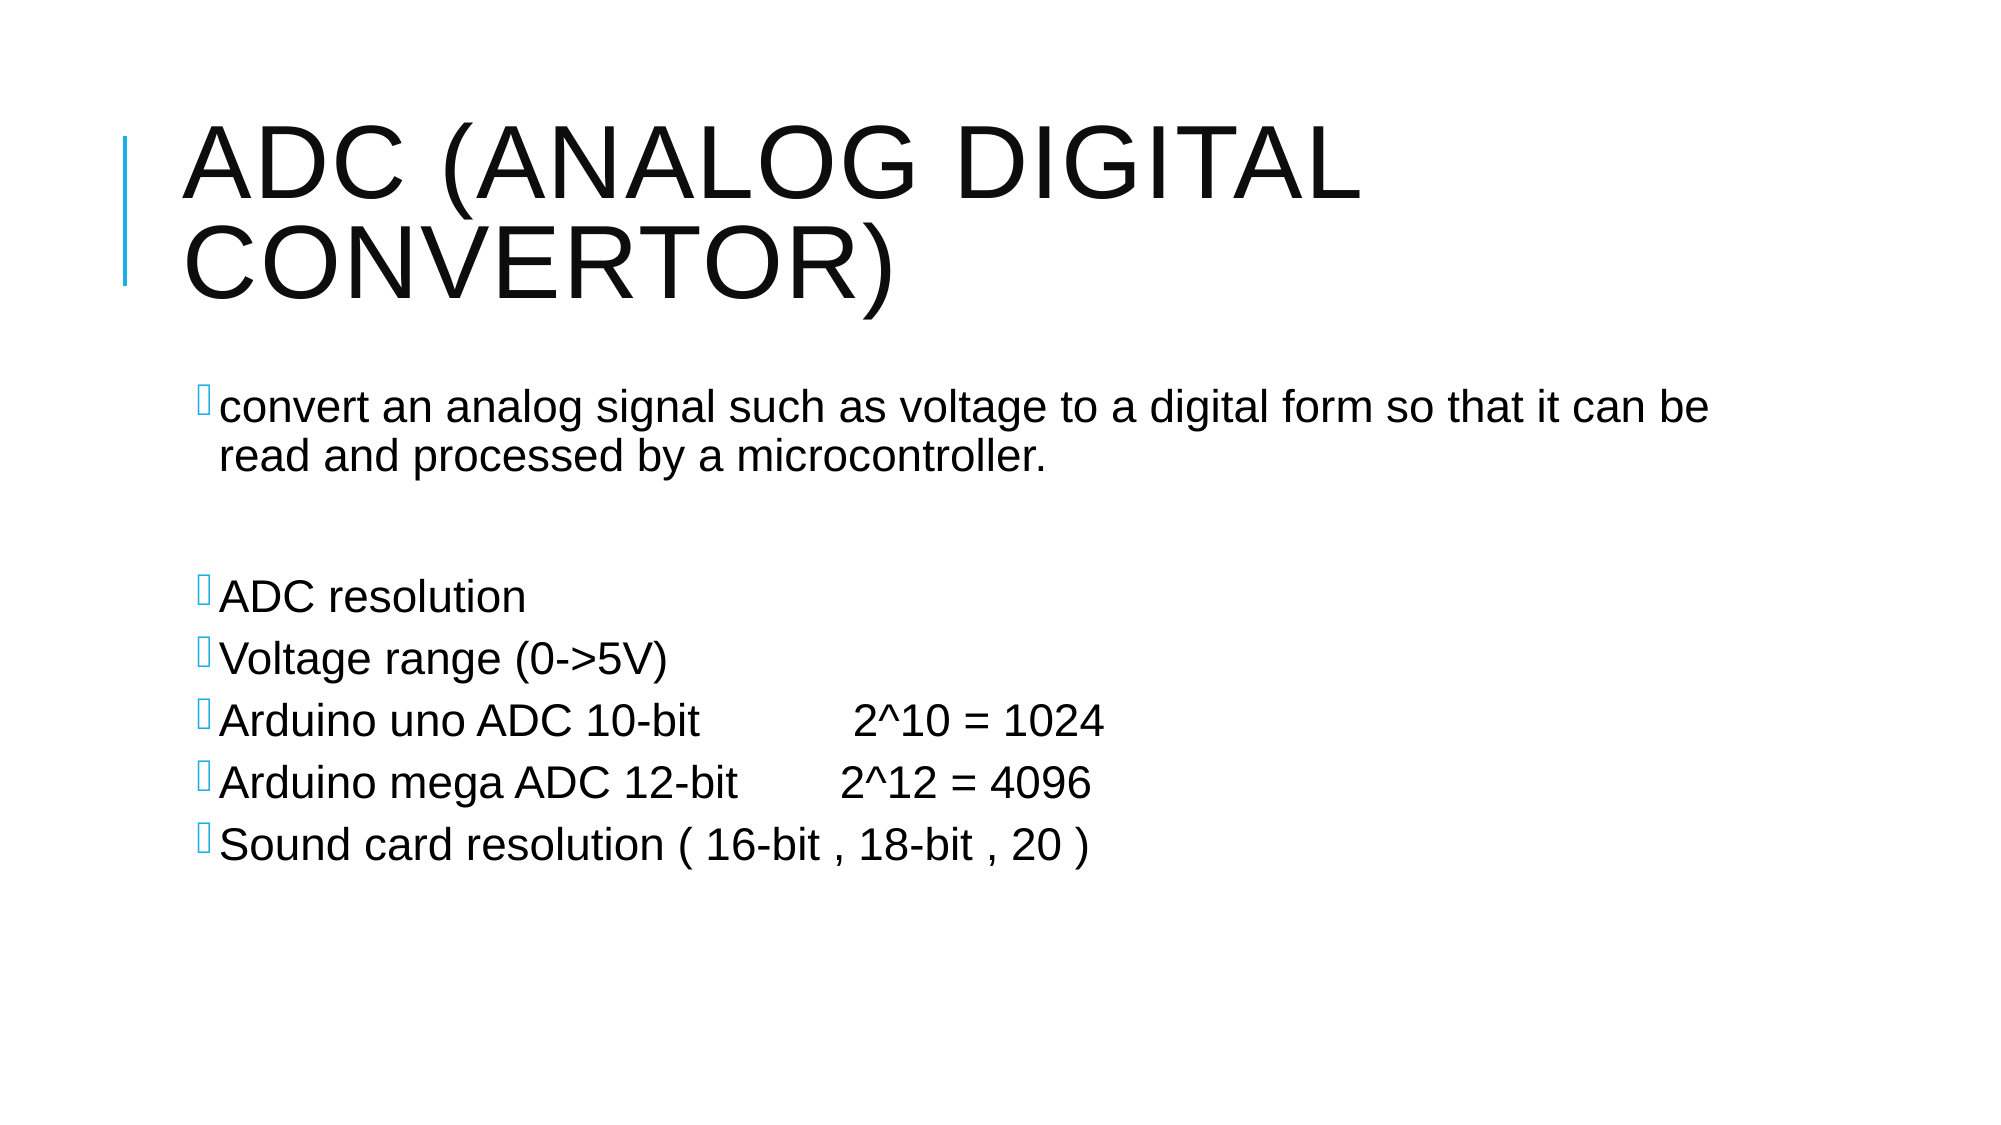

# ADC (analog Digital convertor)
convert an analog signal such as voltage to a digital form so that it can be read and processed by a microcontroller.

ADC resolution
Voltage range (0->5V)
Arduino uno ADC 10-bit            2^10 = 1024
Arduino mega ADC 12-bit        2^12 = 4096
Sound card resolution ( 16-bit , 18-bit , 20 )